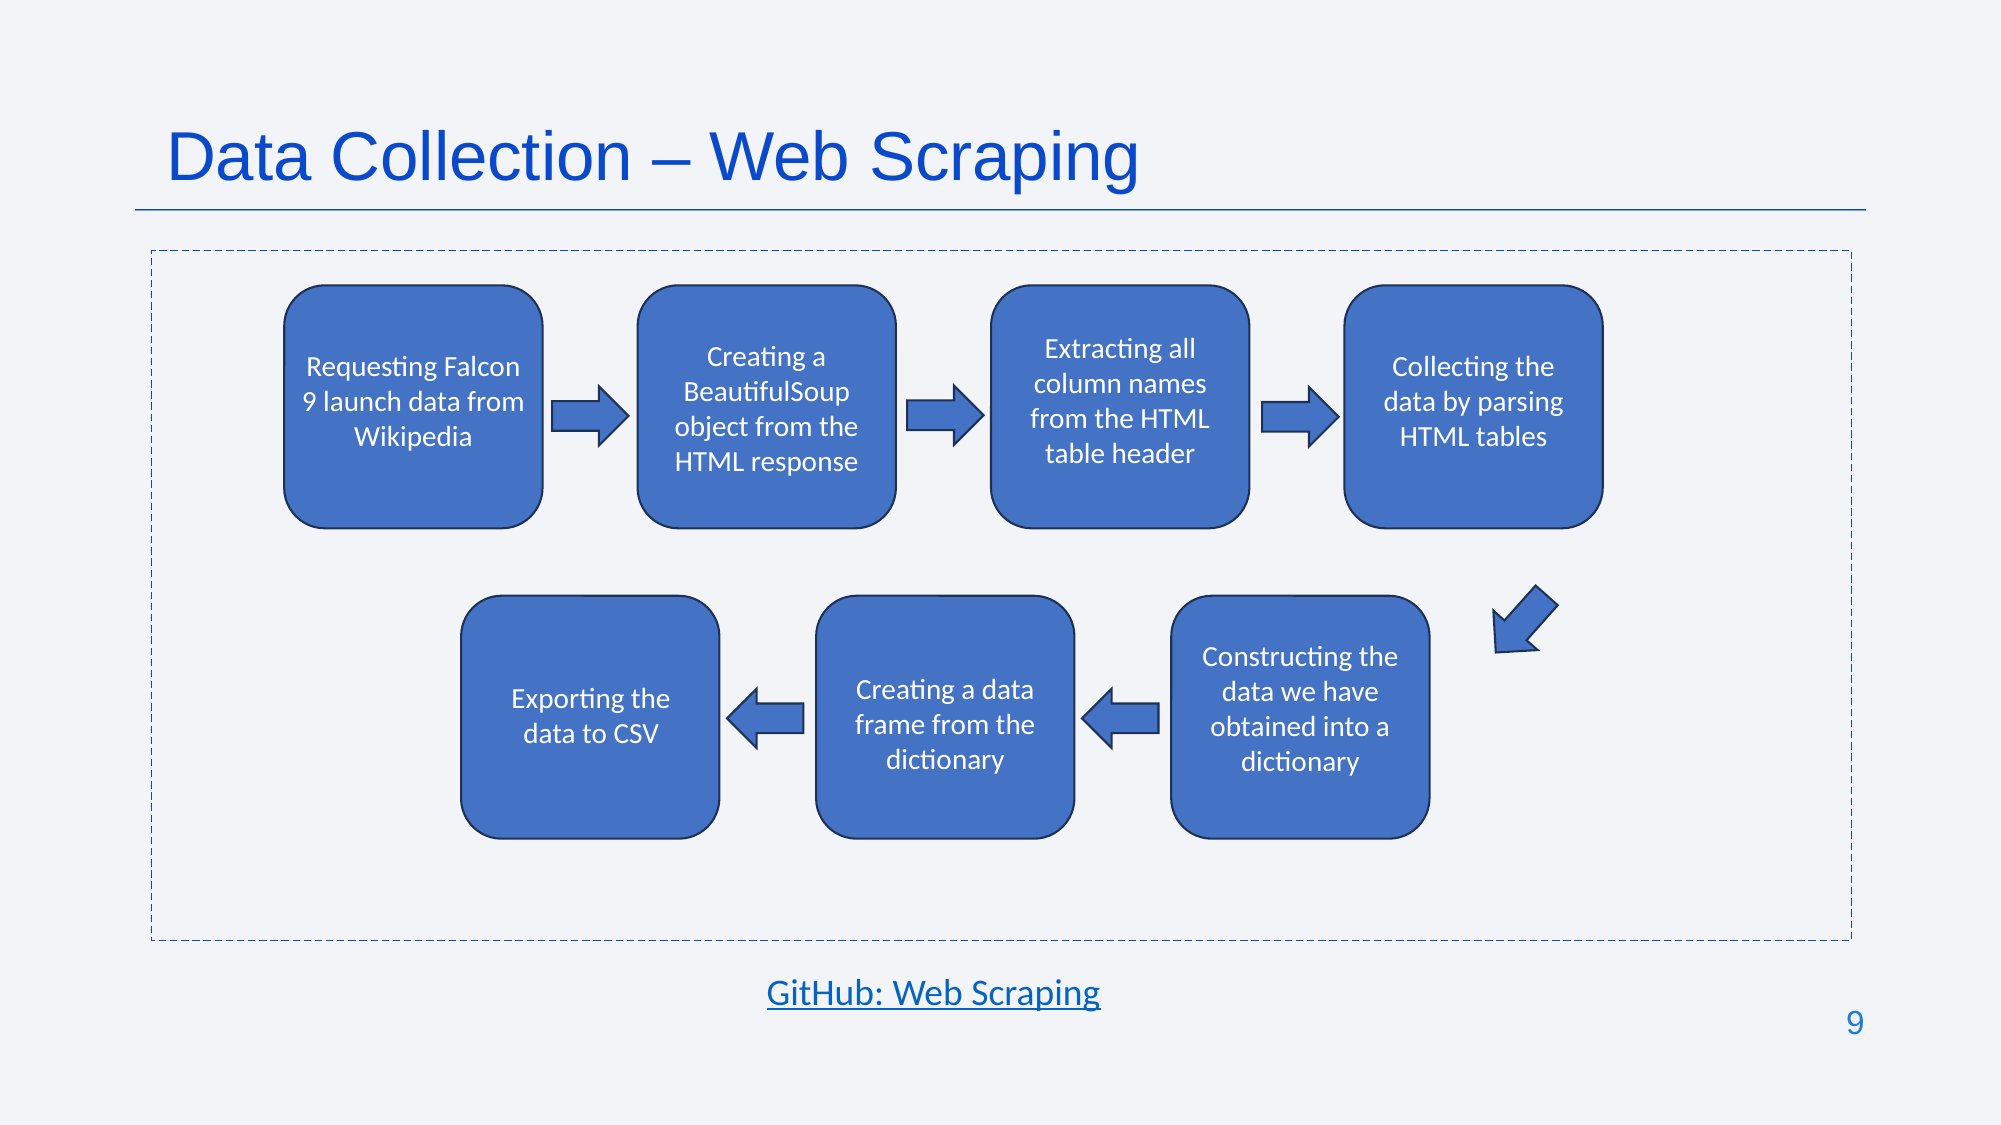

Data Collection – Web Scraping

Creating a BeautifulSoup object from the HTML response

Extracting all column names from the HTML table header
Requesting Falcon 9 launch data from Wikipedia
Collecting the data by parsing HTML tables

Constructing the data we have obtained into a dictionary
Creating a data frame from the dictionary
Exporting the data to CSV

GitHub: Web Scraping
9